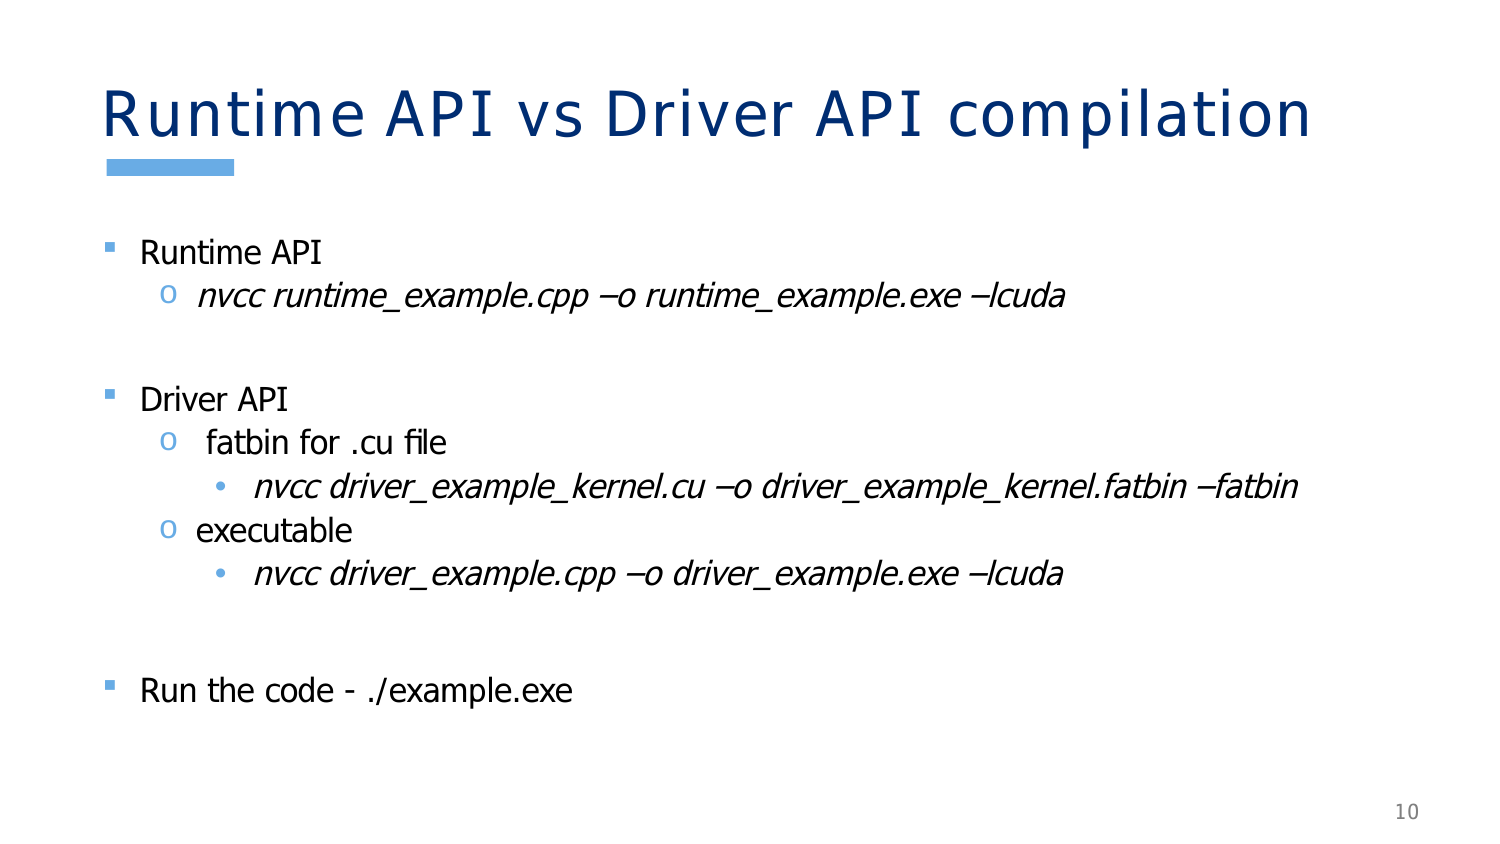

# Runtime API vs Driver API compilation
Runtime API
nvcc runtime_example.cpp –o runtime_example.exe –lcuda

Driver API
 fatbin for .cu file
nvcc driver_example_kernel.cu –o driver_example_kernel.fatbin –fatbin
executable
nvcc driver_example.cpp –o driver_example.exe –lcuda

Run the code - ./example.exe